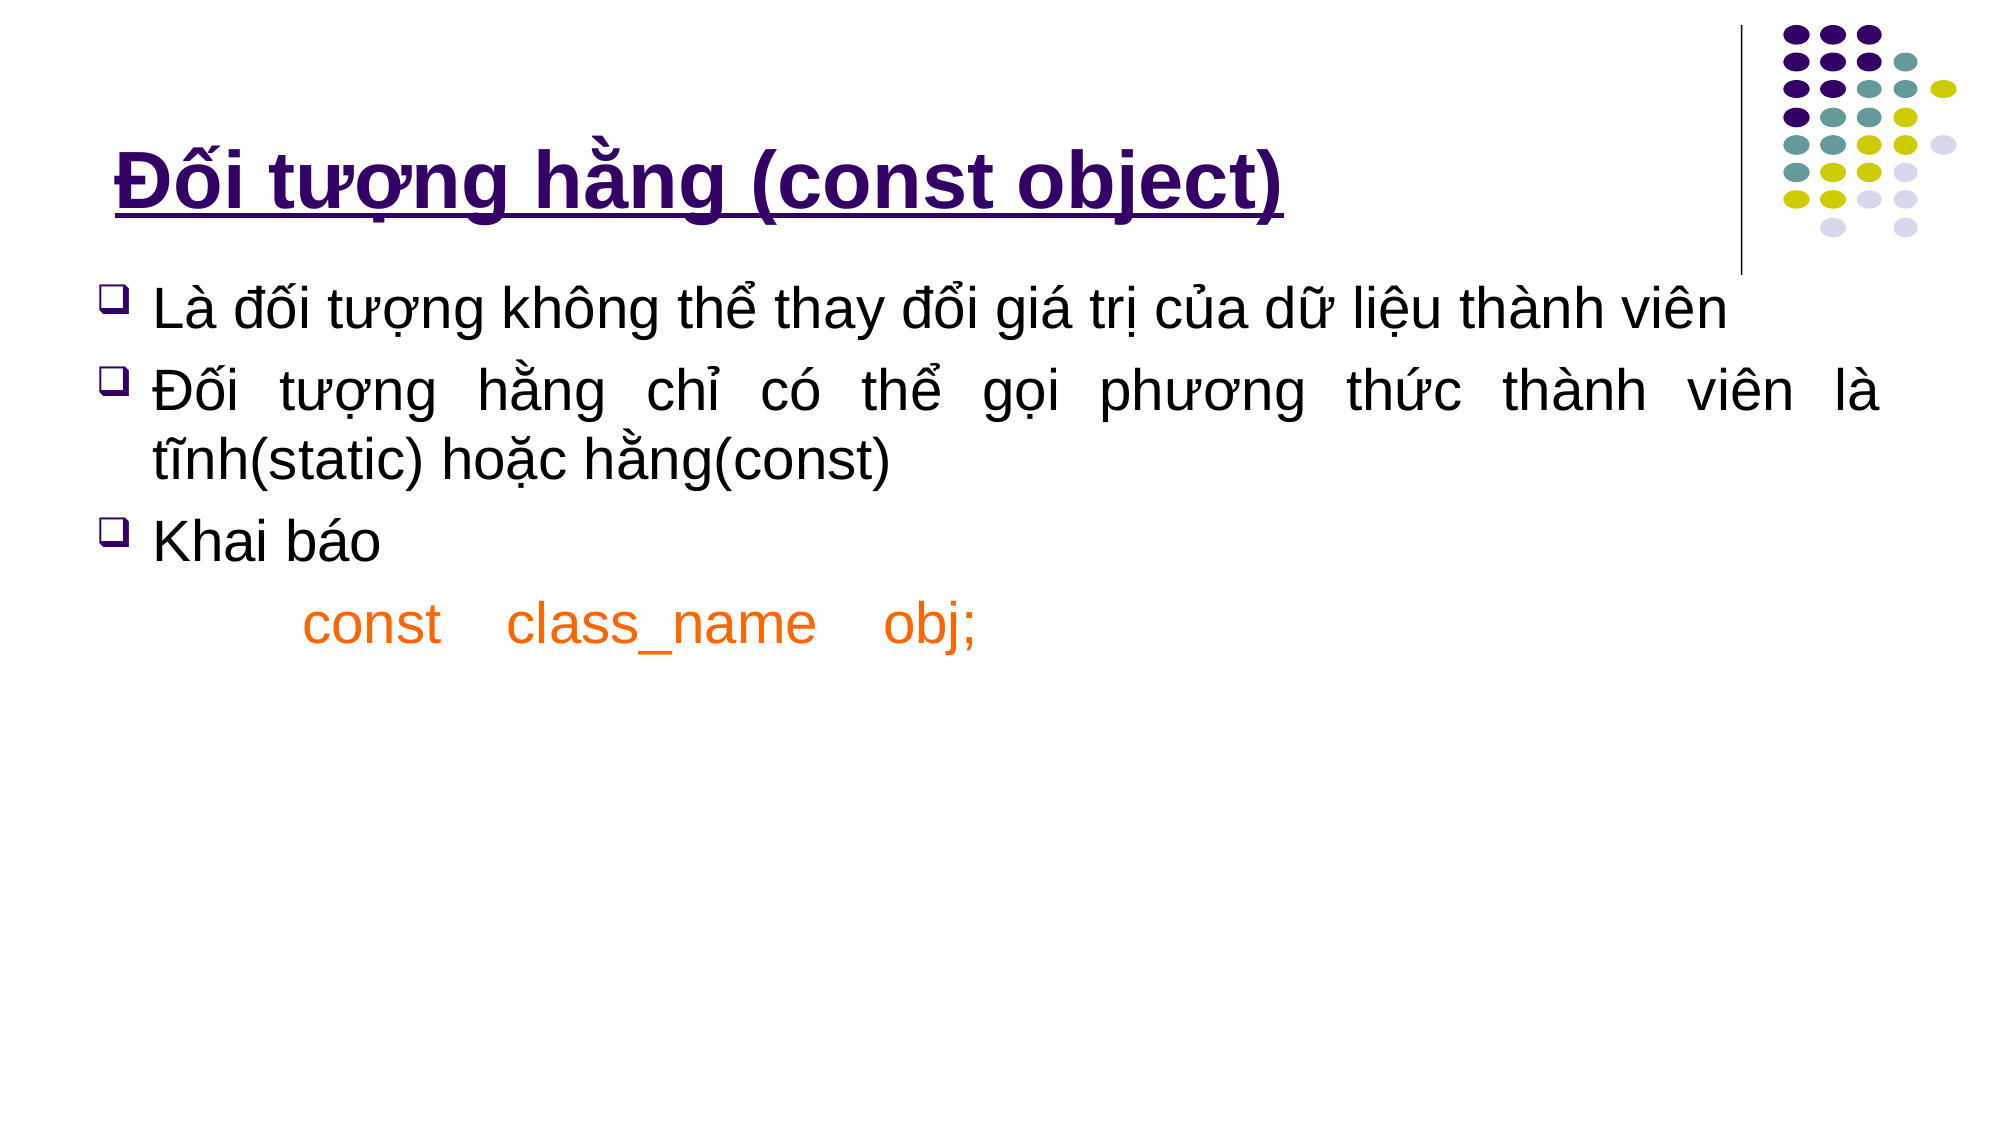

# Đối tượng hằng (const object)
Là đối tượng không thể thay đổi giá trị của dữ liệu thành viên
Đối tượng hằng chỉ có thể gọi phương thức thành viên là tĩnh(static) hoặc hằng(const)
Khai báo
		const    class_name    obj;